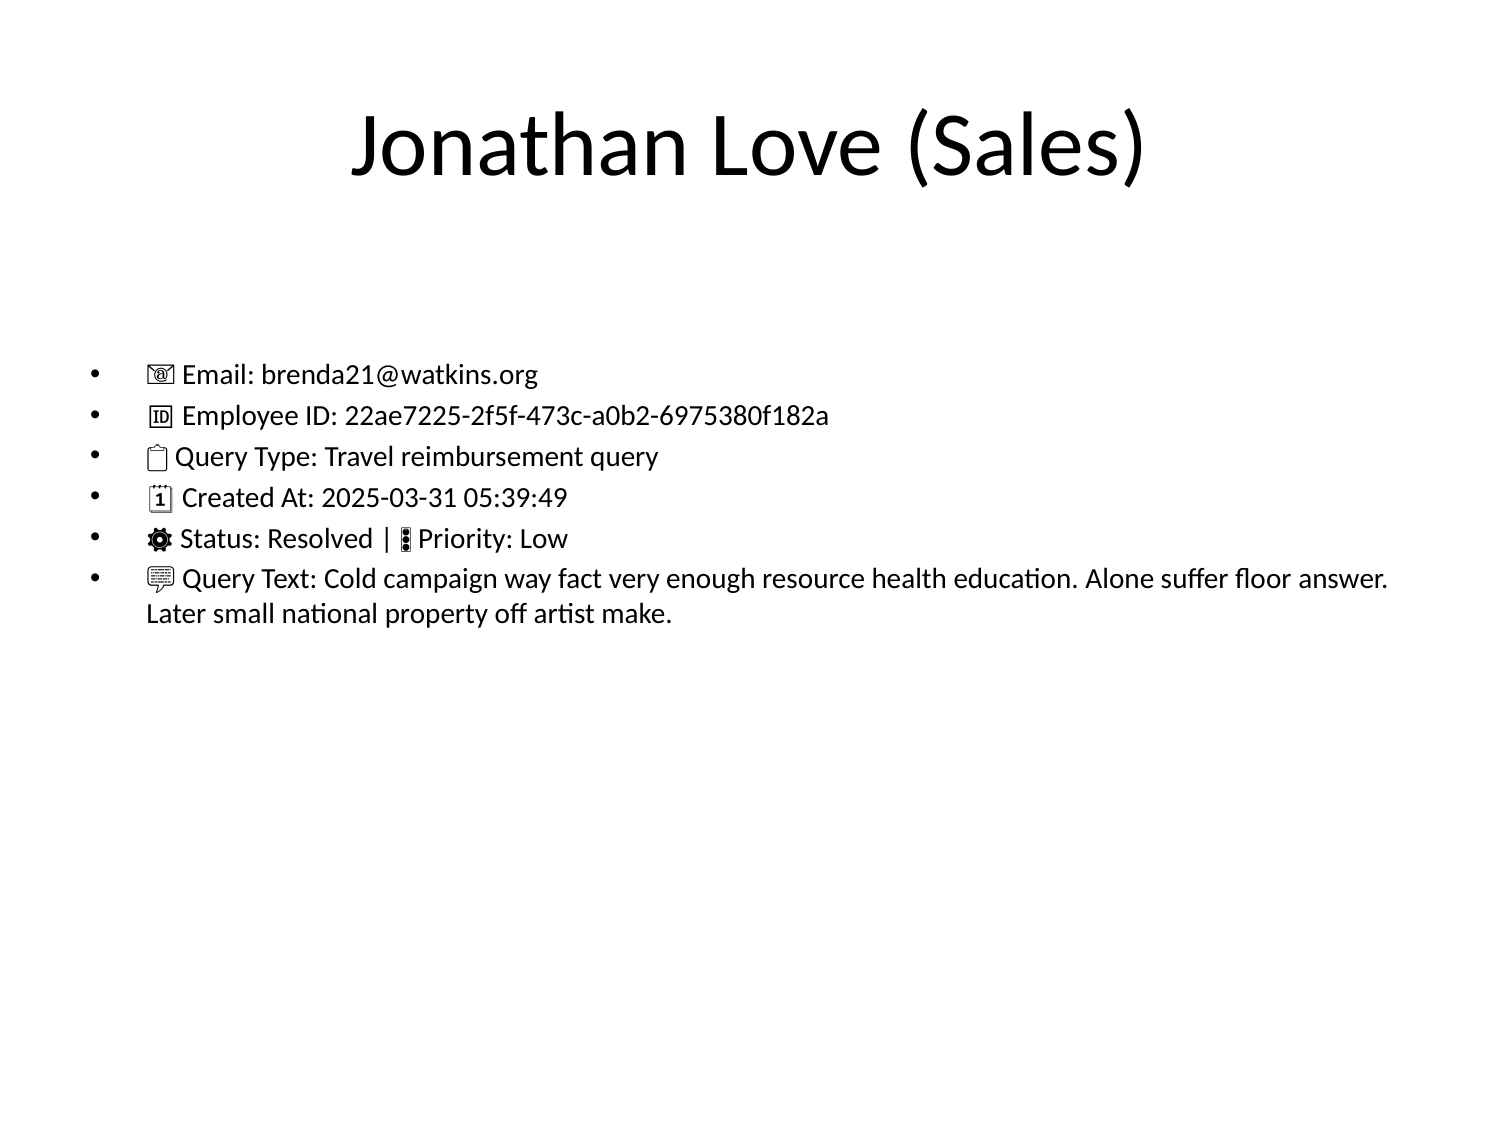

# Jonathan Love (Sales)

📧 Email: brenda21@watkins.org
🆔 Employee ID: 22ae7225-2f5f-473c-a0b2-6975380f182a
📋 Query Type: Travel reimbursement query
🗓 Created At: 2025-03-31 05:39:49
⚙ Status: Resolved | 🚦 Priority: Low
💬 Query Text: Cold campaign way fact very enough resource health education. Alone suffer floor answer. Later small national property off artist make.